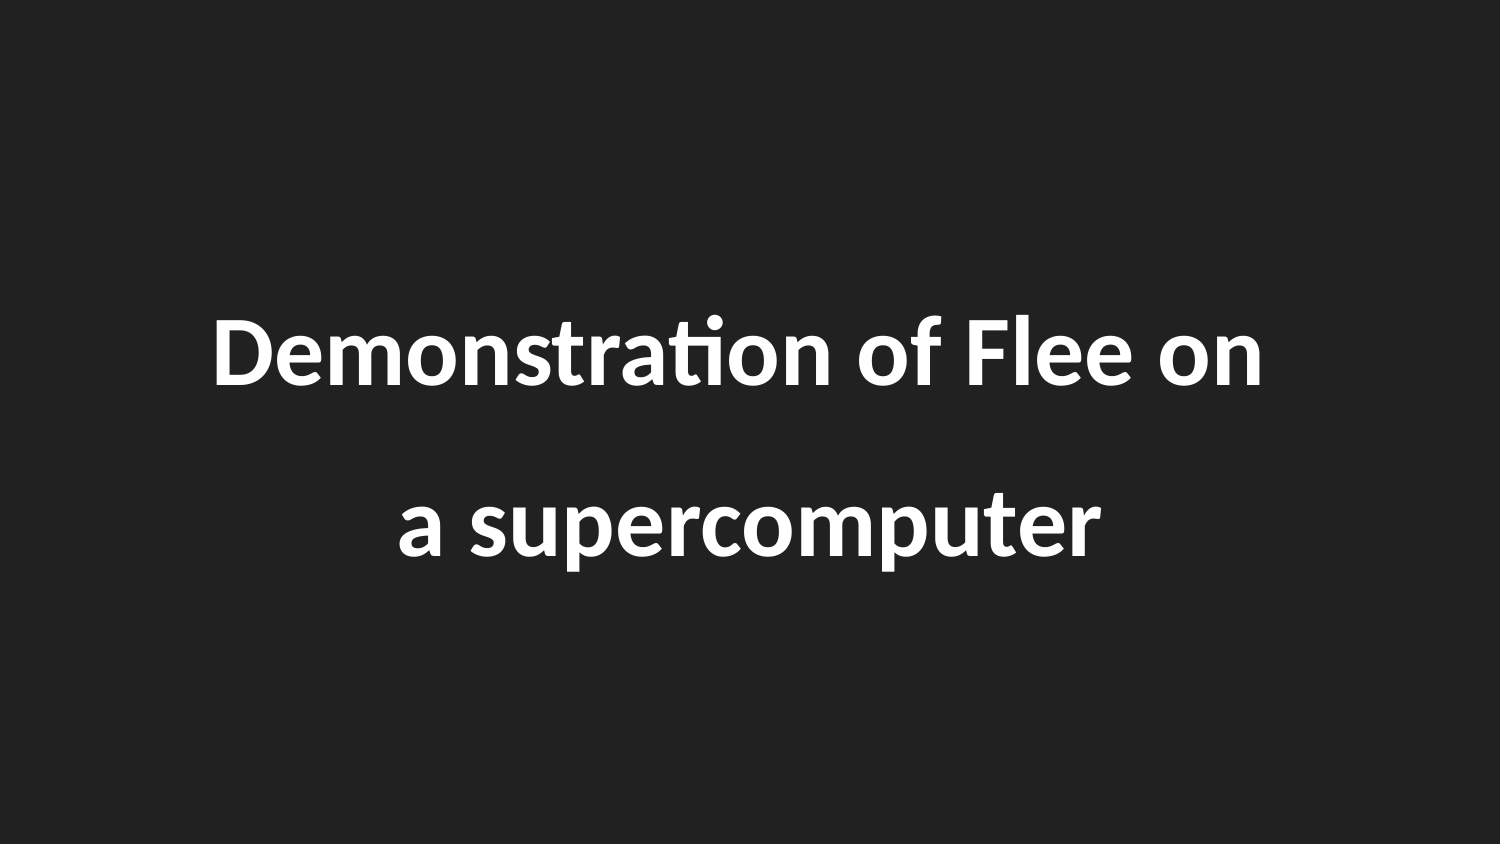

# Demonstration of Flee on
a supercomputer